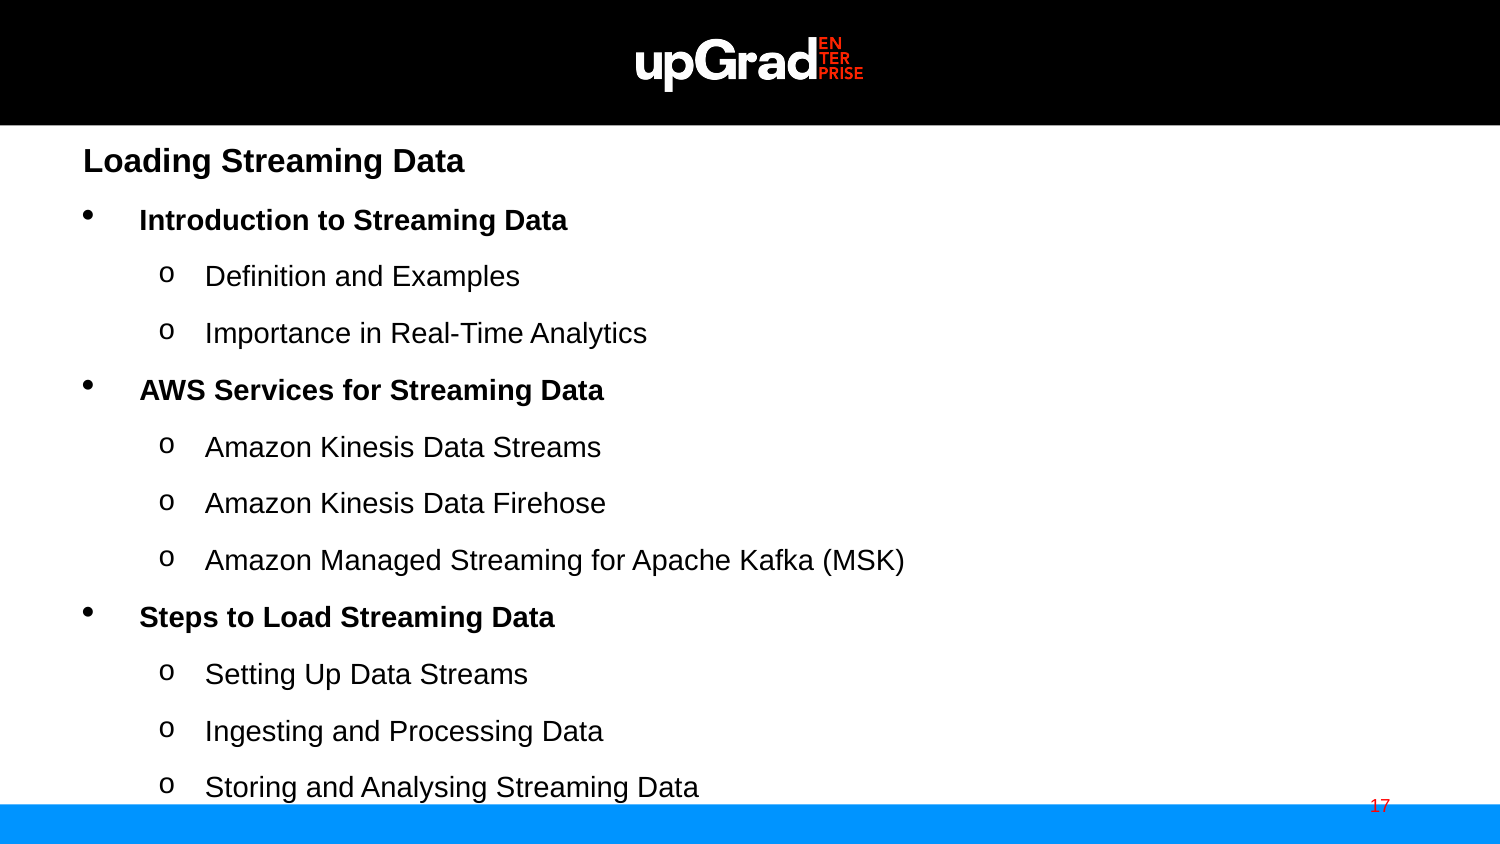

Loading Streaming Data
Introduction to Streaming Data
Definition and Examples
Importance in Real-Time Analytics
AWS Services for Streaming Data
Amazon Kinesis Data Streams
Amazon Kinesis Data Firehose
Amazon Managed Streaming for Apache Kafka (MSK)
Steps to Load Streaming Data
Setting Up Data Streams
Ingesting and Processing Data
Storing and Analysing Streaming Data

17